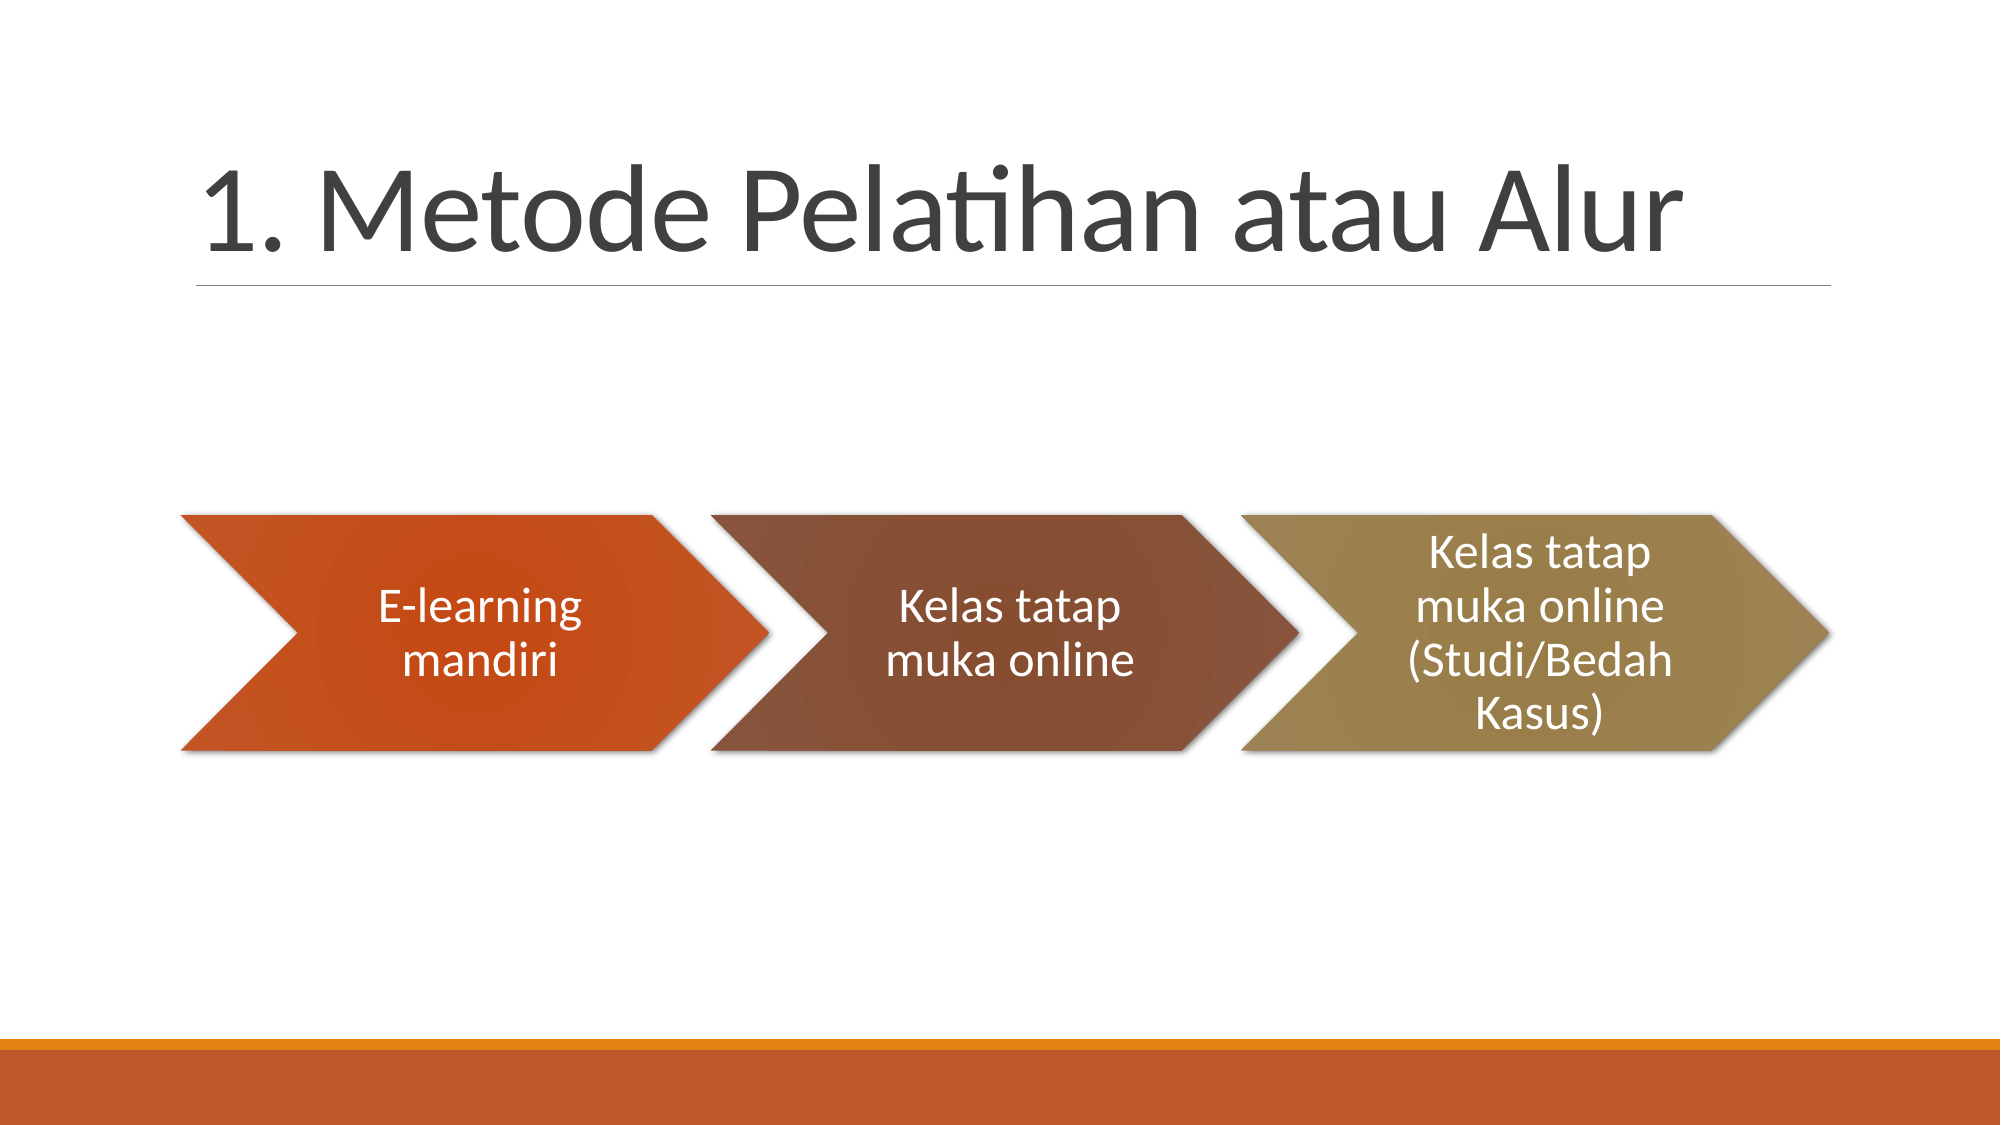

# 1. Metode Pelatihan atau Alur
E-learning mandiri
Kelas tatap muka online
Kelas tatap muka online (Studi/Bedah Kasus)